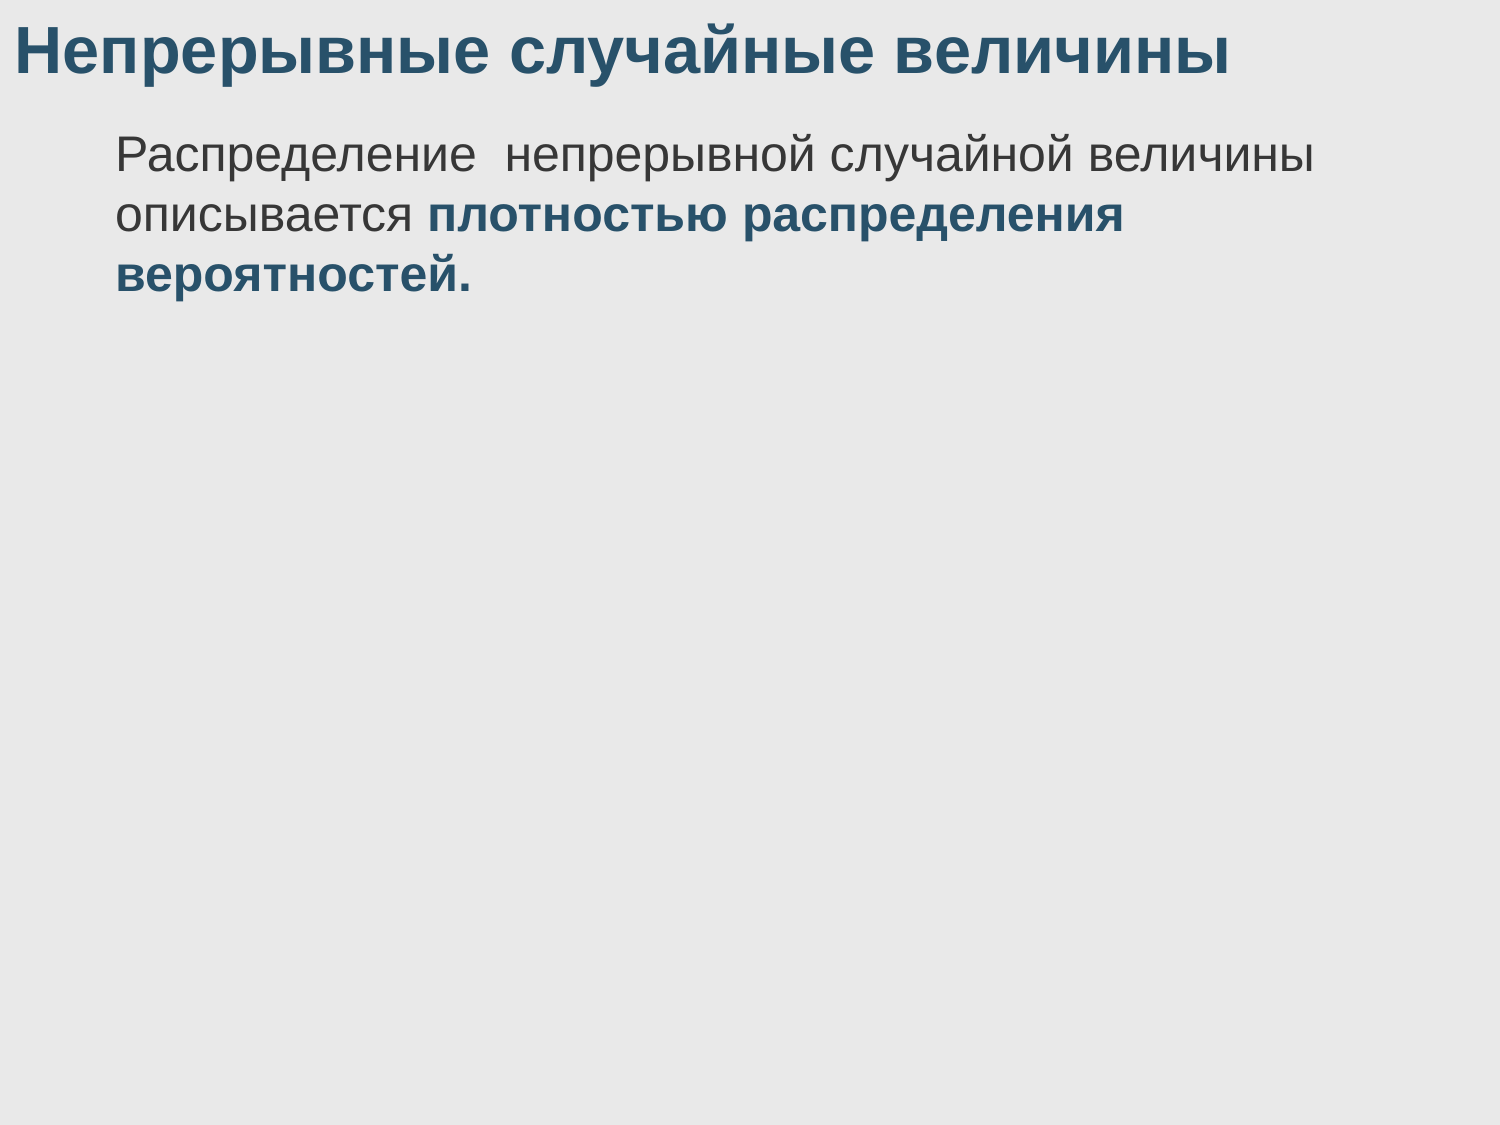

Непрерывные случайные величины
Распределение  непрерывной случайной величины  описывается плотностью распределения вероятностей.